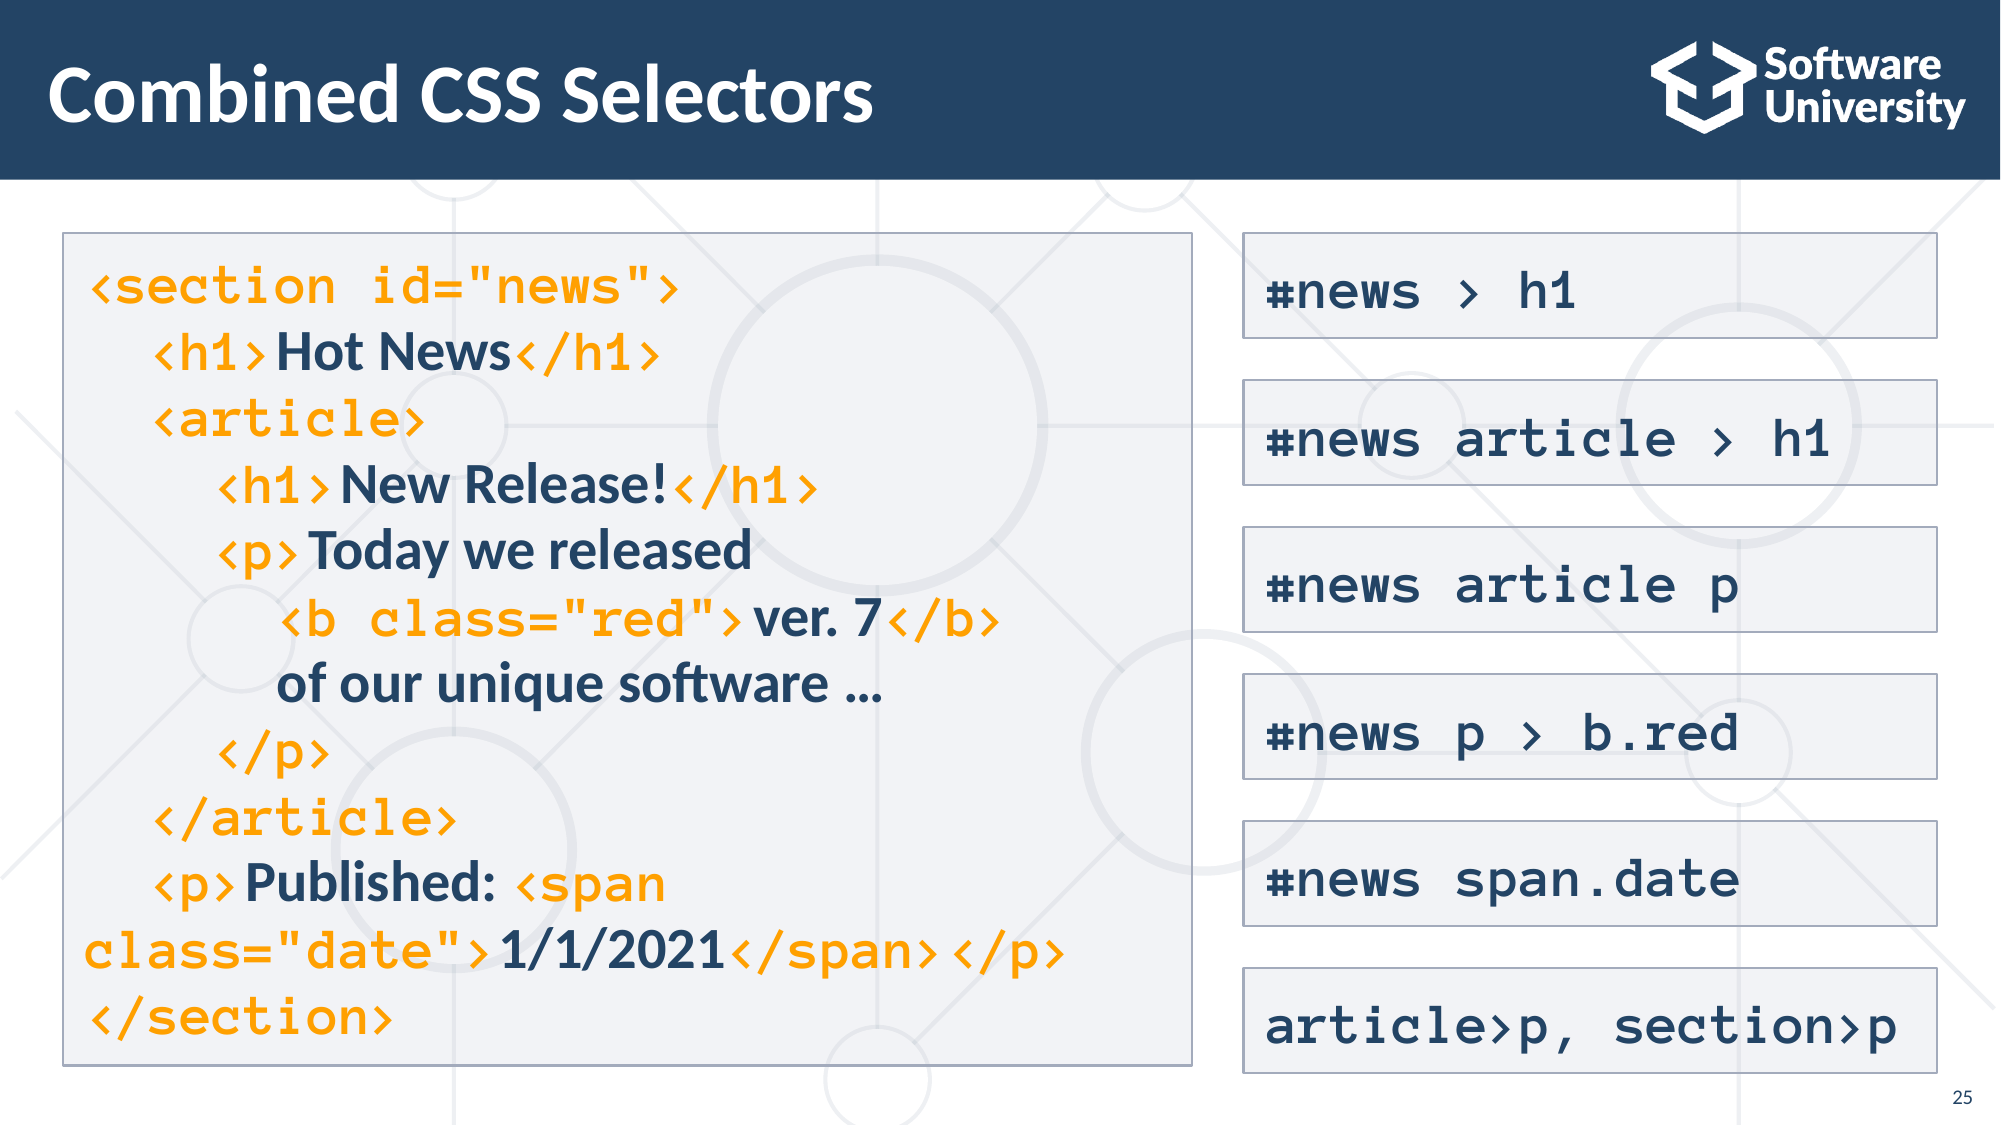

# Combined CSS Selectors
#news > h1
<section id="news">
  <h1>Hot News</h1>
  <article>
    <h1>New Release!</h1>
    <p>Today we released
      <b class="red">ver. 7</b>
      of our unique software …
    </p>
  </article>
  <p>Published: <span class="date">1/1/2021</span></p>
</section>
#news article > h1
#news article p
#news p > b.red
#news span.date
article>p, section>p
25